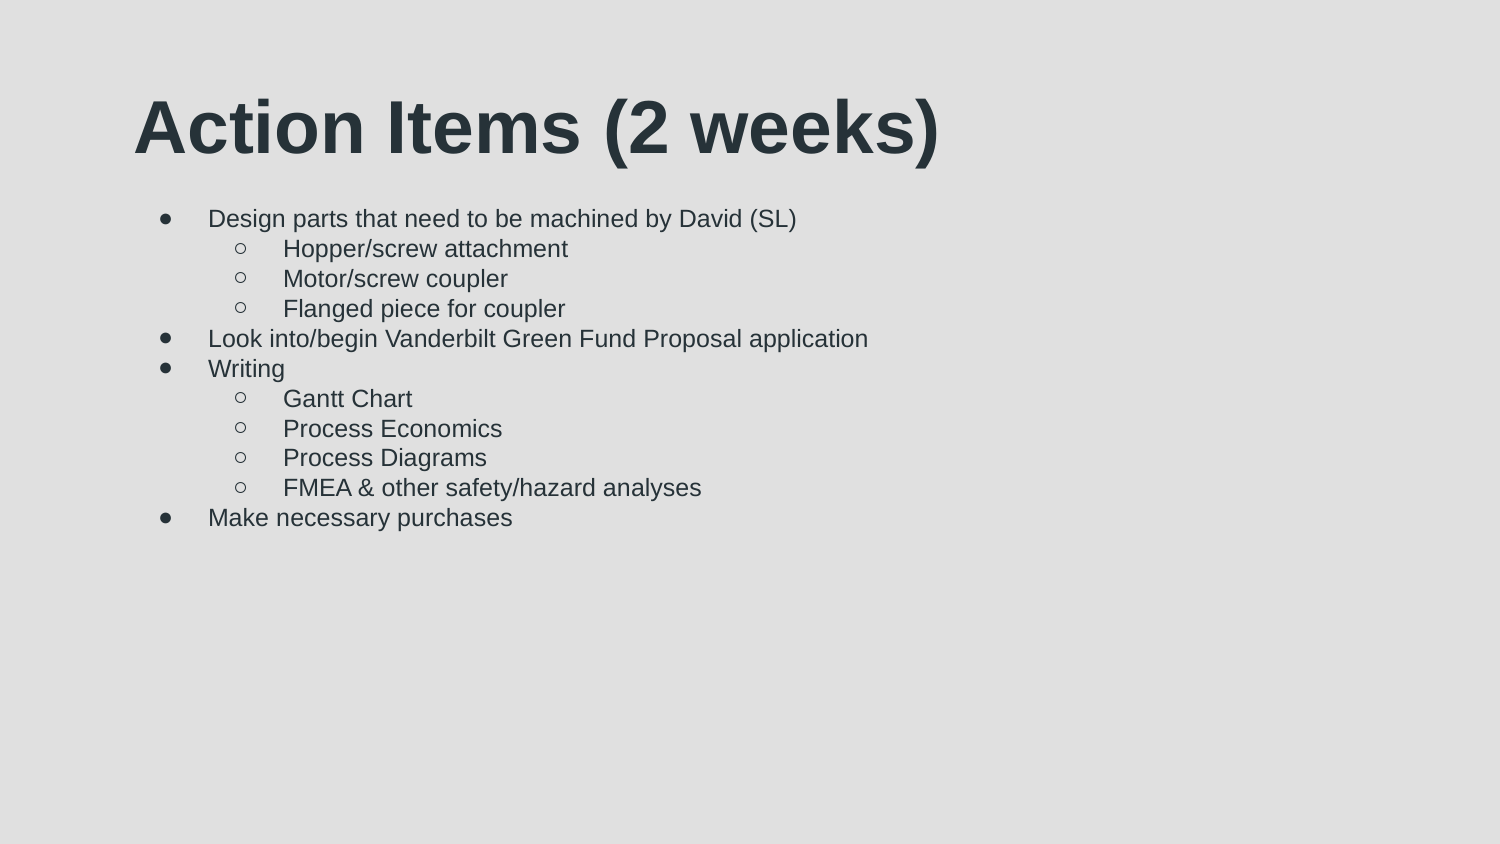

# Action Items (2 weeks)
Design parts that need to be machined by David (SL)
Hopper/screw attachment
Motor/screw coupler
Flanged piece for coupler
Look into/begin Vanderbilt Green Fund Proposal application
Writing
Gantt Chart
Process Economics
Process Diagrams
FMEA & other safety/hazard analyses
Make necessary purchases